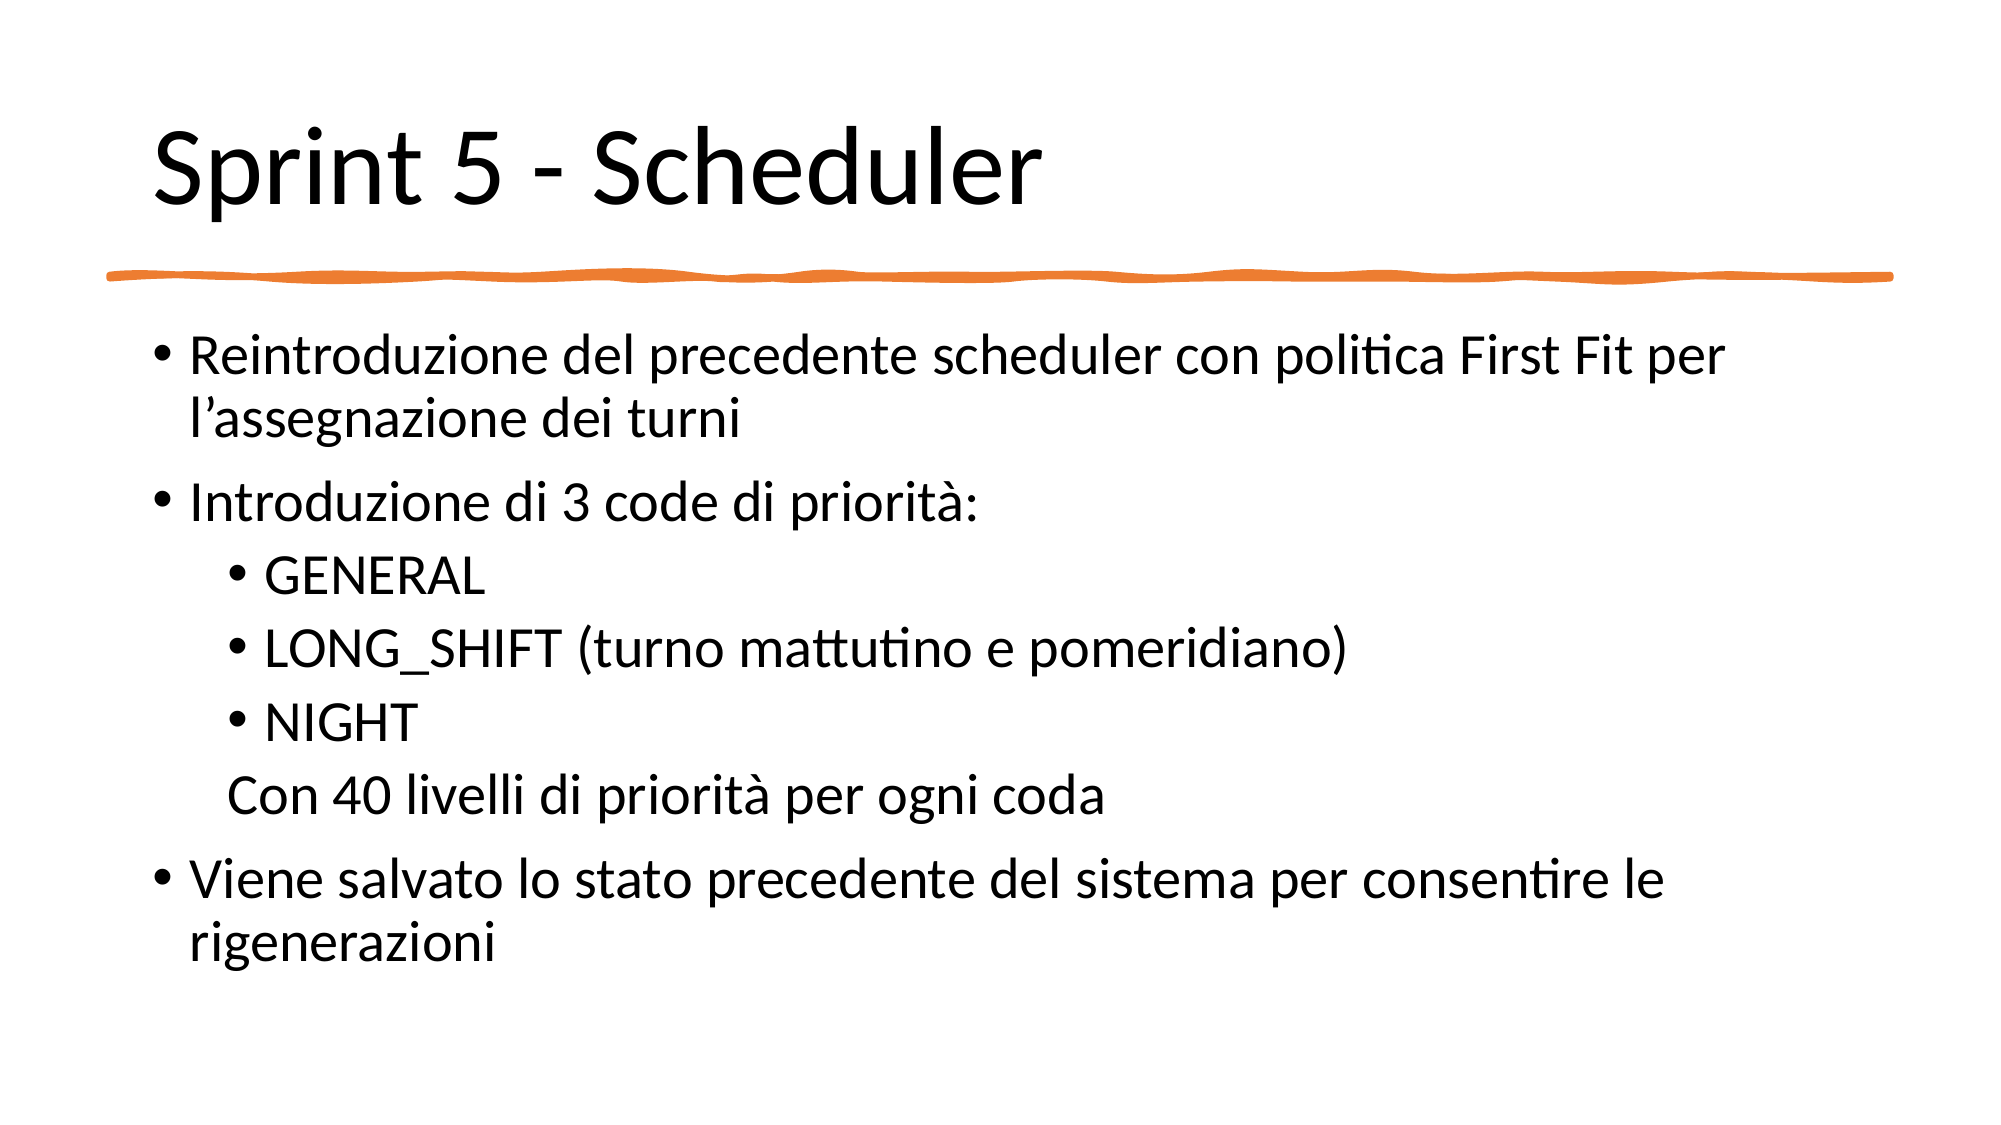

# Sprint 5 - Scheduler

Reintroduzione del precedente scheduler con politica First Fit per l’assegnazione dei turni
Introduzione di 3 code di priorità:
GENERAL
LONG_SHIFT (turno mattutino e pomeridiano)
NIGHT
Con 40 livelli di priorità per ogni coda
Viene salvato lo stato precedente del sistema per consentire le rigenerazioni